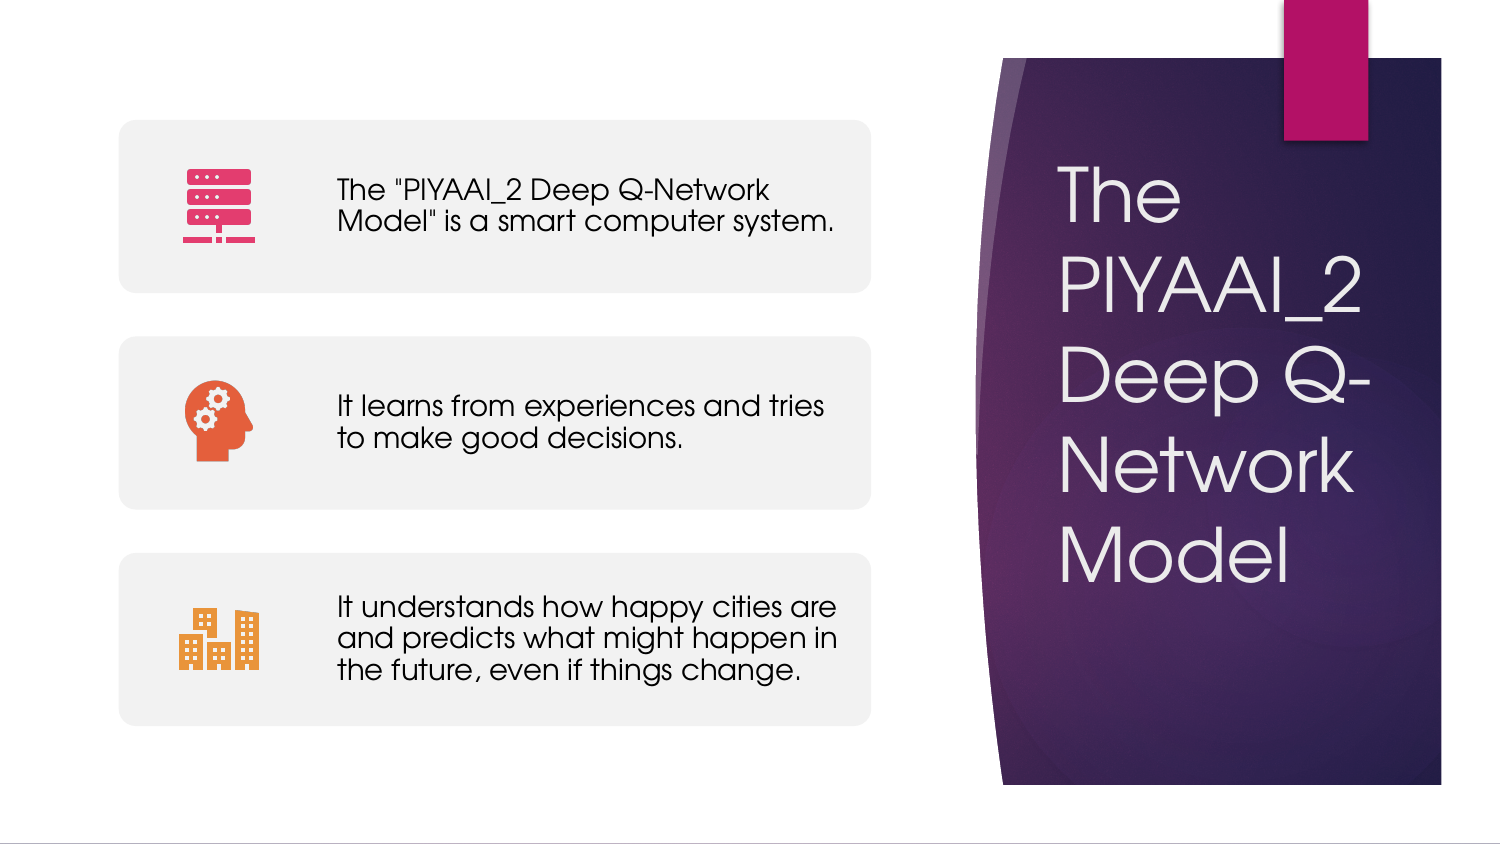

The "PIYAAI_2 Deep Q-Network Model" is a smart computer system.
It learns from experiences and tries to make good decisions.
It understands how happy cities are and predicts what might happen in the future, even if things change.
# The PIYAAI_2 Deep Q-Network Model